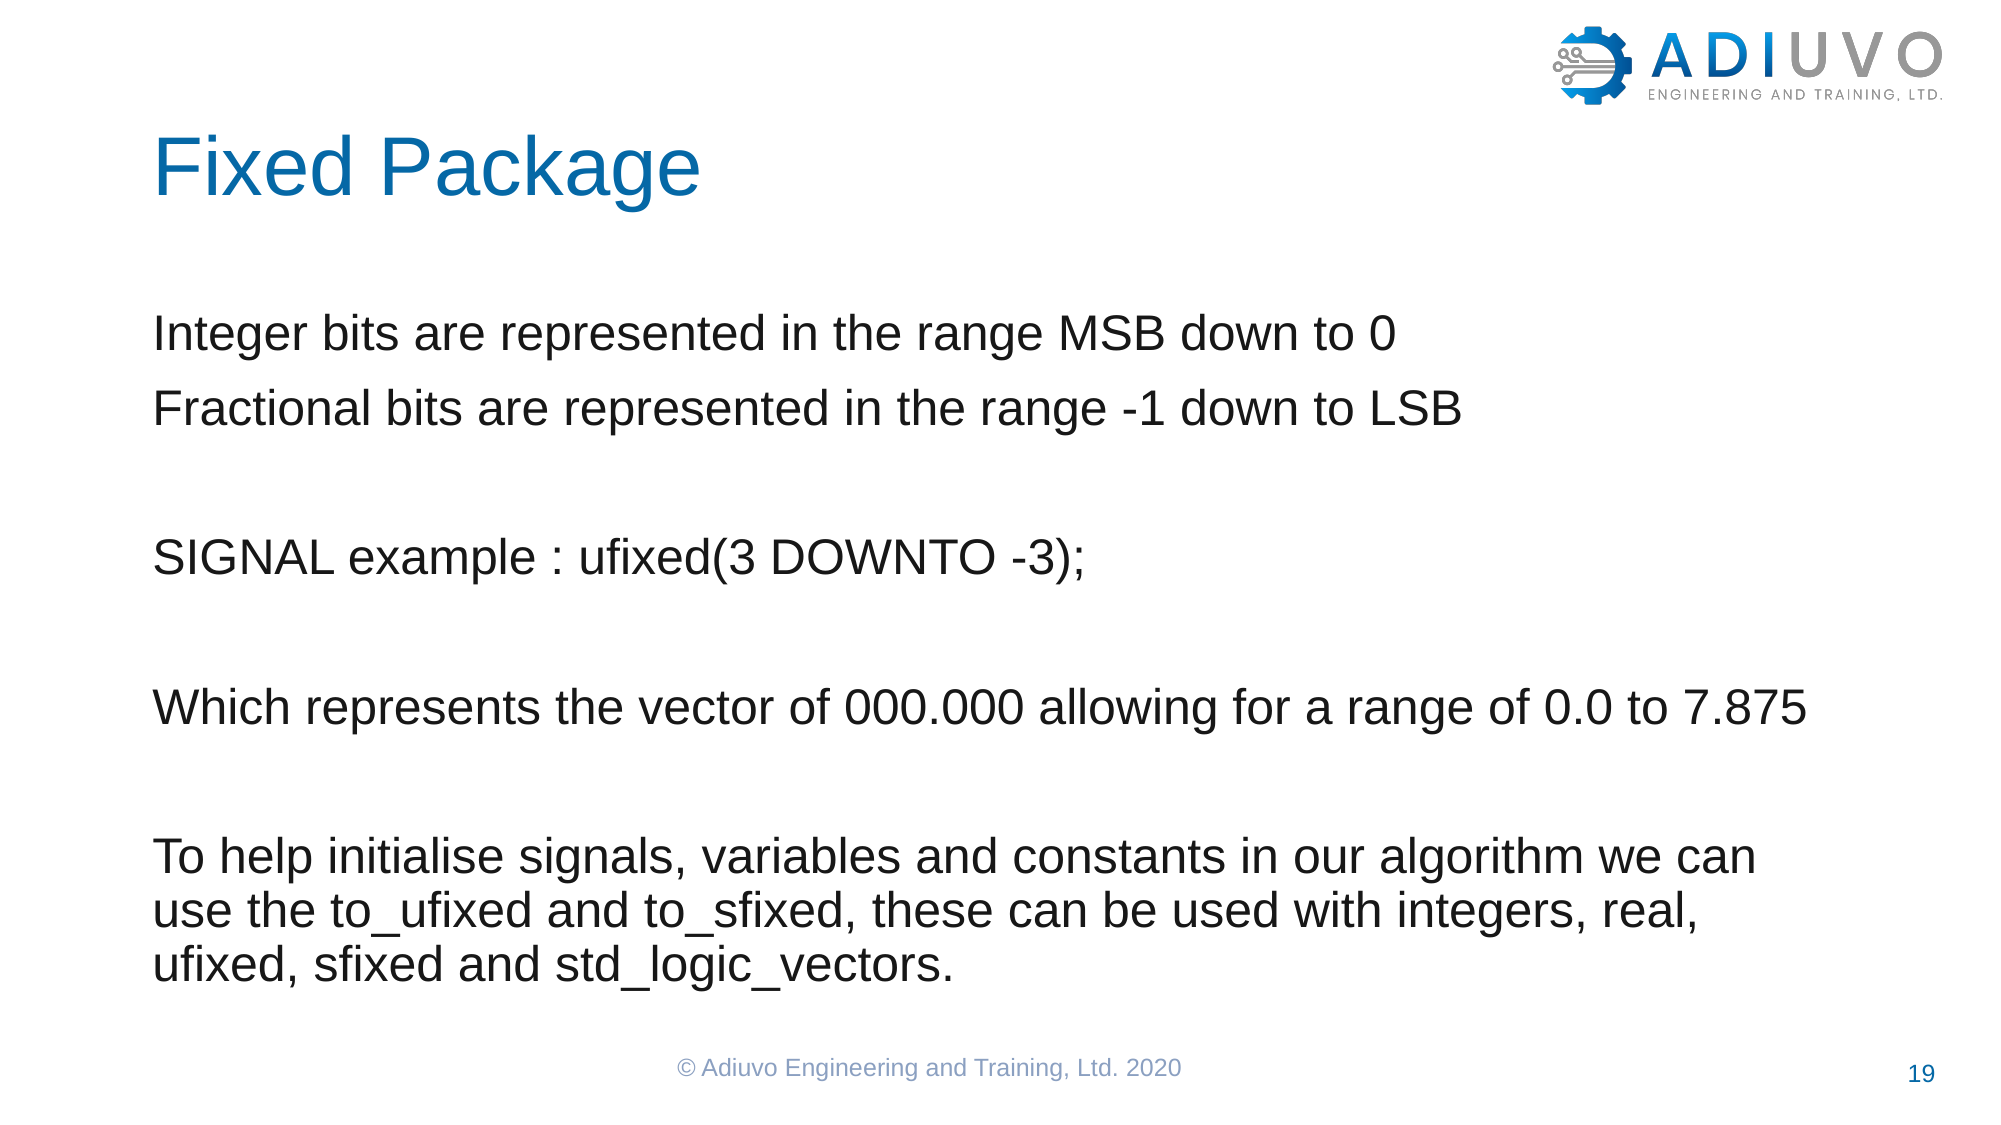

# Fixed Package
Integer bits are represented in the range MSB down to 0
Fractional bits are represented in the range -1 down to LSB

SIGNAL example : ufixed(3 DOWNTO -3);

Which represents the vector of 000.000 allowing for a range of 0.0 to 7.875

To help initialise signals, variables and constants in our algorithm we can use the to_ufixed and to_sfixed, these can be used with integers, real, ufixed, sfixed and std_logic_vectors.
© Adiuvo Engineering and Training, Ltd. 2020
19